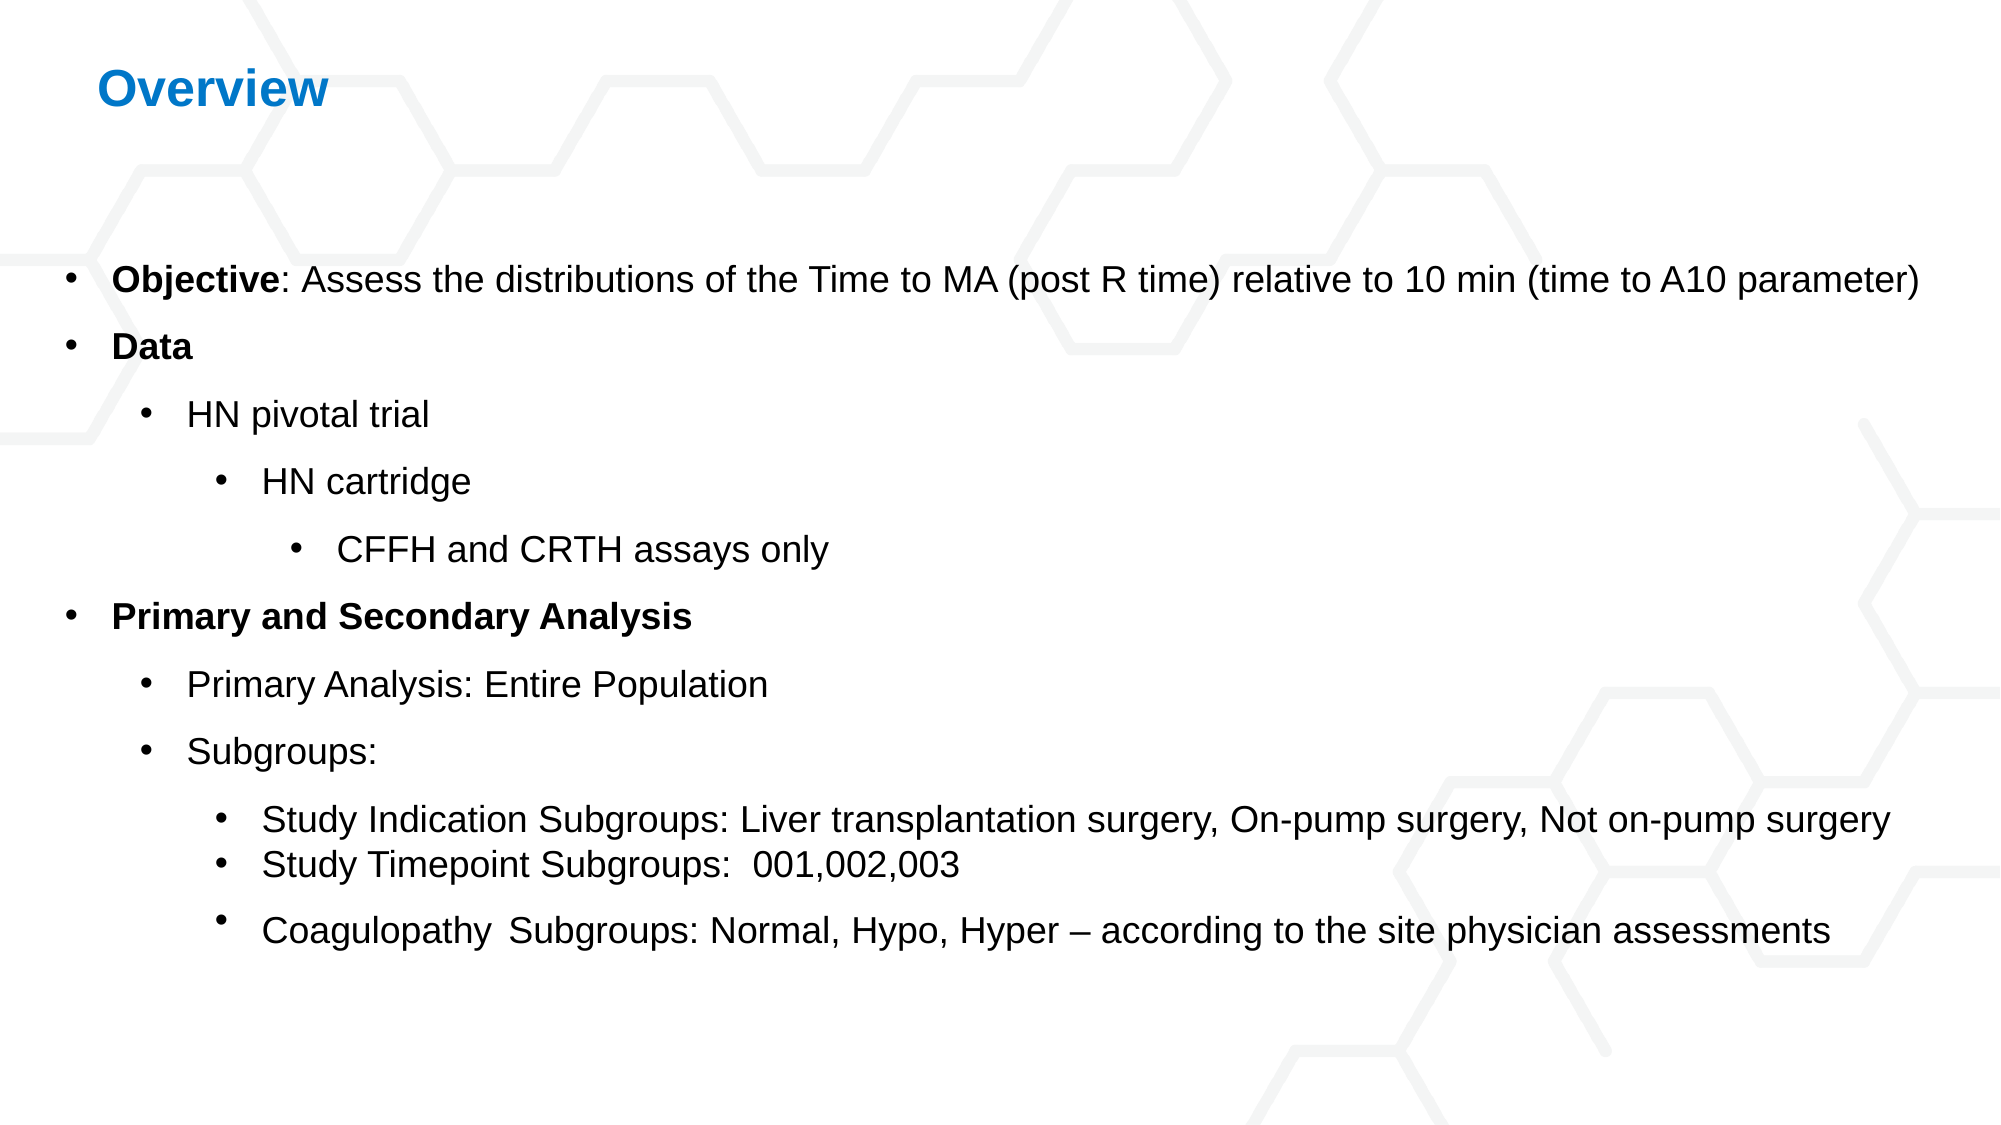

# Overview
Objective: Assess the distributions of the Time to MA (post R time) relative to 10 min (time to A10 parameter)
Data
HN pivotal trial
HN cartridge
CFFH and CRTH assays only
Primary and Secondary Analysis
Primary Analysis: Entire Population
Subgroups:
Study Indication Subgroups: Liver transplantation surgery, On-pump surgery, Not on-pump surgery
Study Timepoint Subgroups:  001,002,003
Coagulopathy Subgroups: Normal, Hypo, Hyper – according to the site physician assessments

2